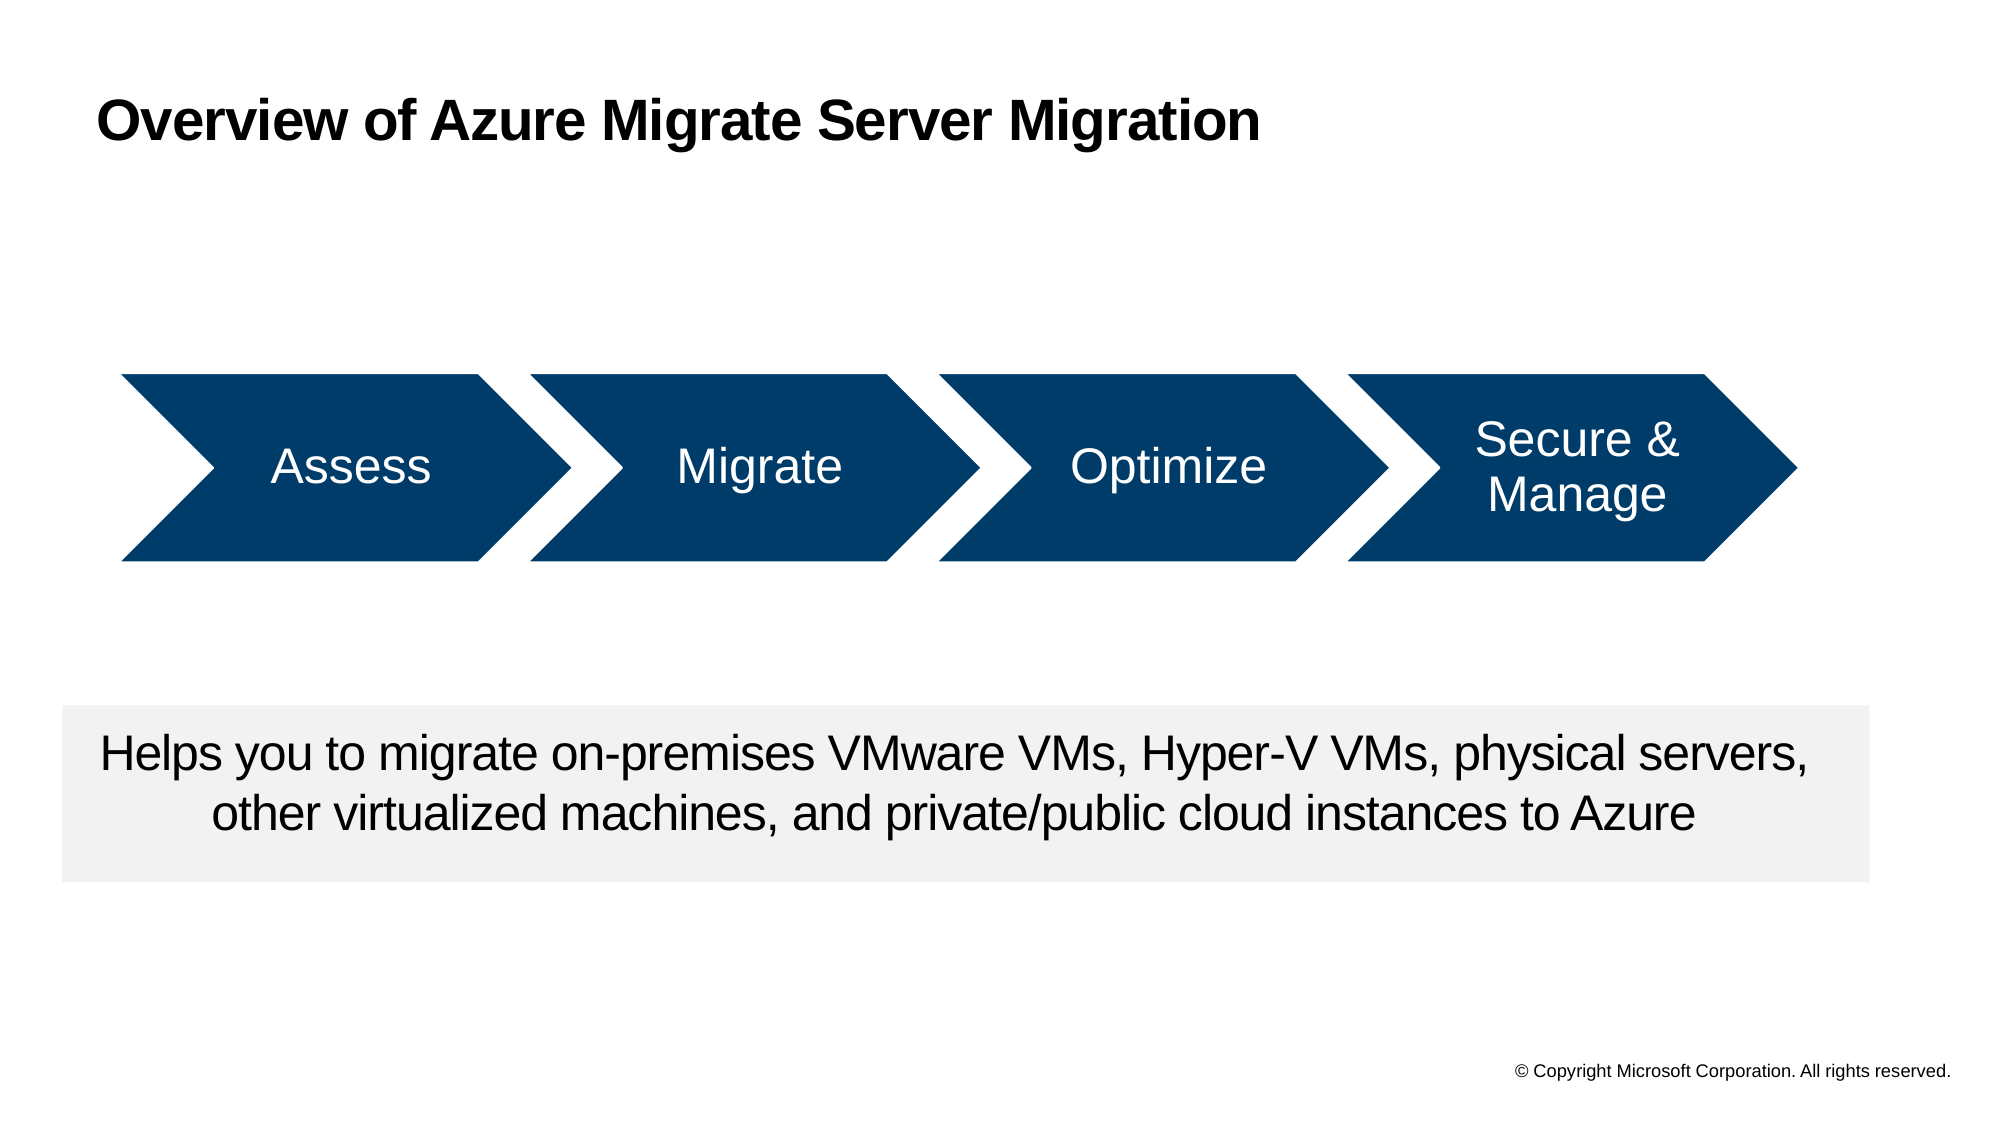

# Overview of Azure Migrate Server Migration
Assess
Migrate
Optimize
Secure & Manage
Helps you to migrate on-premises VMware VMs, Hyper-V VMs, physical servers, other virtualized machines, and private/public cloud instances to Azure